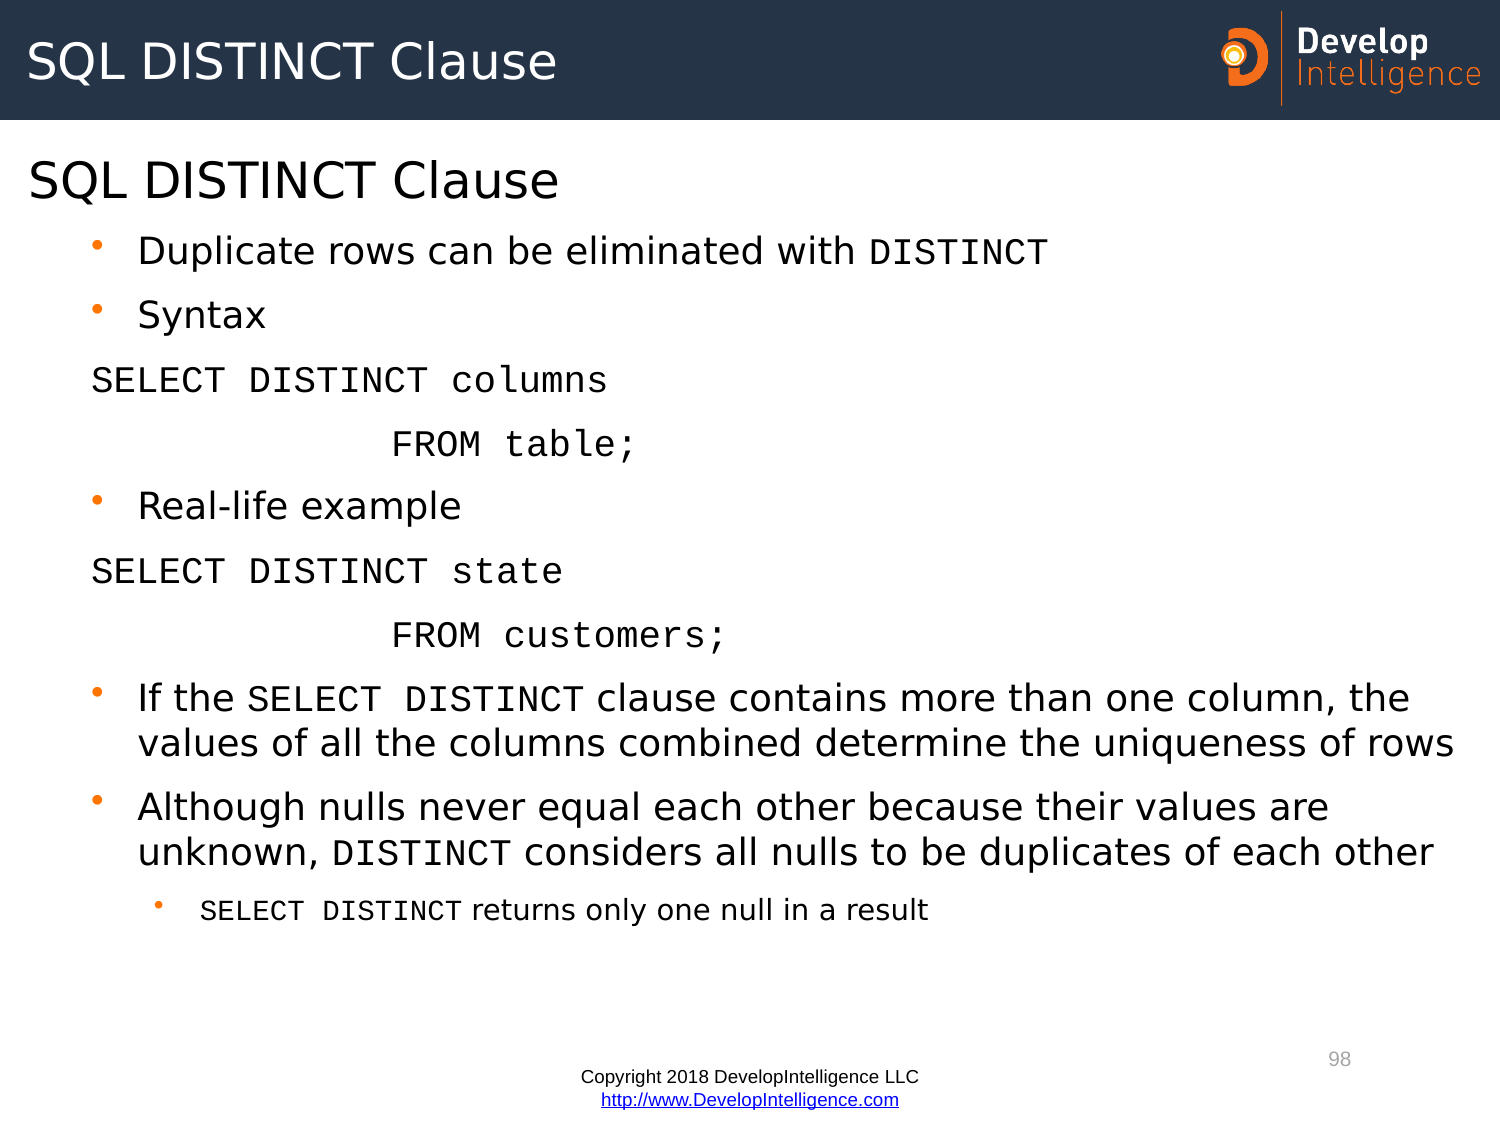

# SQL DISTINCT Clause
SQL DISTINCT Clause
Duplicate rows can be eliminated with DISTINCT
Syntax
SELECT DISTINCT columns
		FROM table;
Real-life example
SELECT DISTINCT state
		FROM customers;
If the SELECT DISTINCT clause contains more than one column, the values of all the columns combined determine the uniqueness of rows
Although nulls never equal each other because their values are unknown, DISTINCT considers all nulls to be duplicates of each other
SELECT DISTINCT returns only one null in a result

98